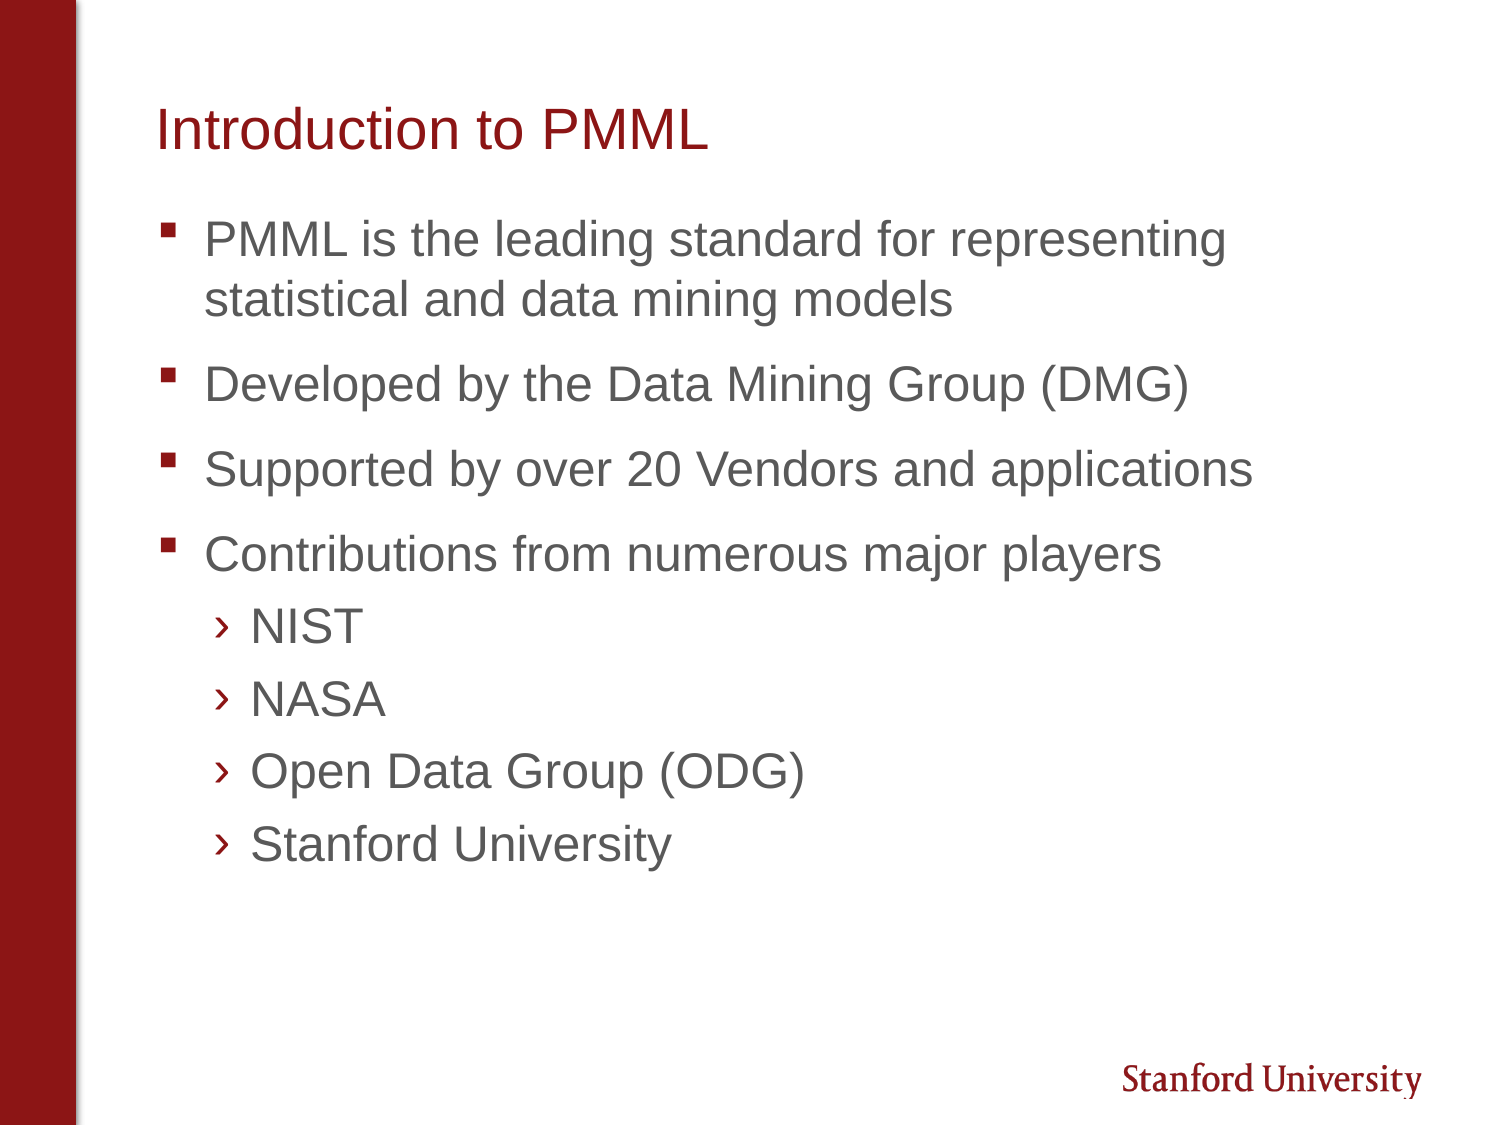

# Introduction to PMML
PMML is the leading standard for representing statistical and data mining models
Developed by the Data Mining Group (DMG)
Supported by over 20 Vendors and applications
Contributions from numerous major players
NIST
NASA
Open Data Group (ODG)
Stanford University